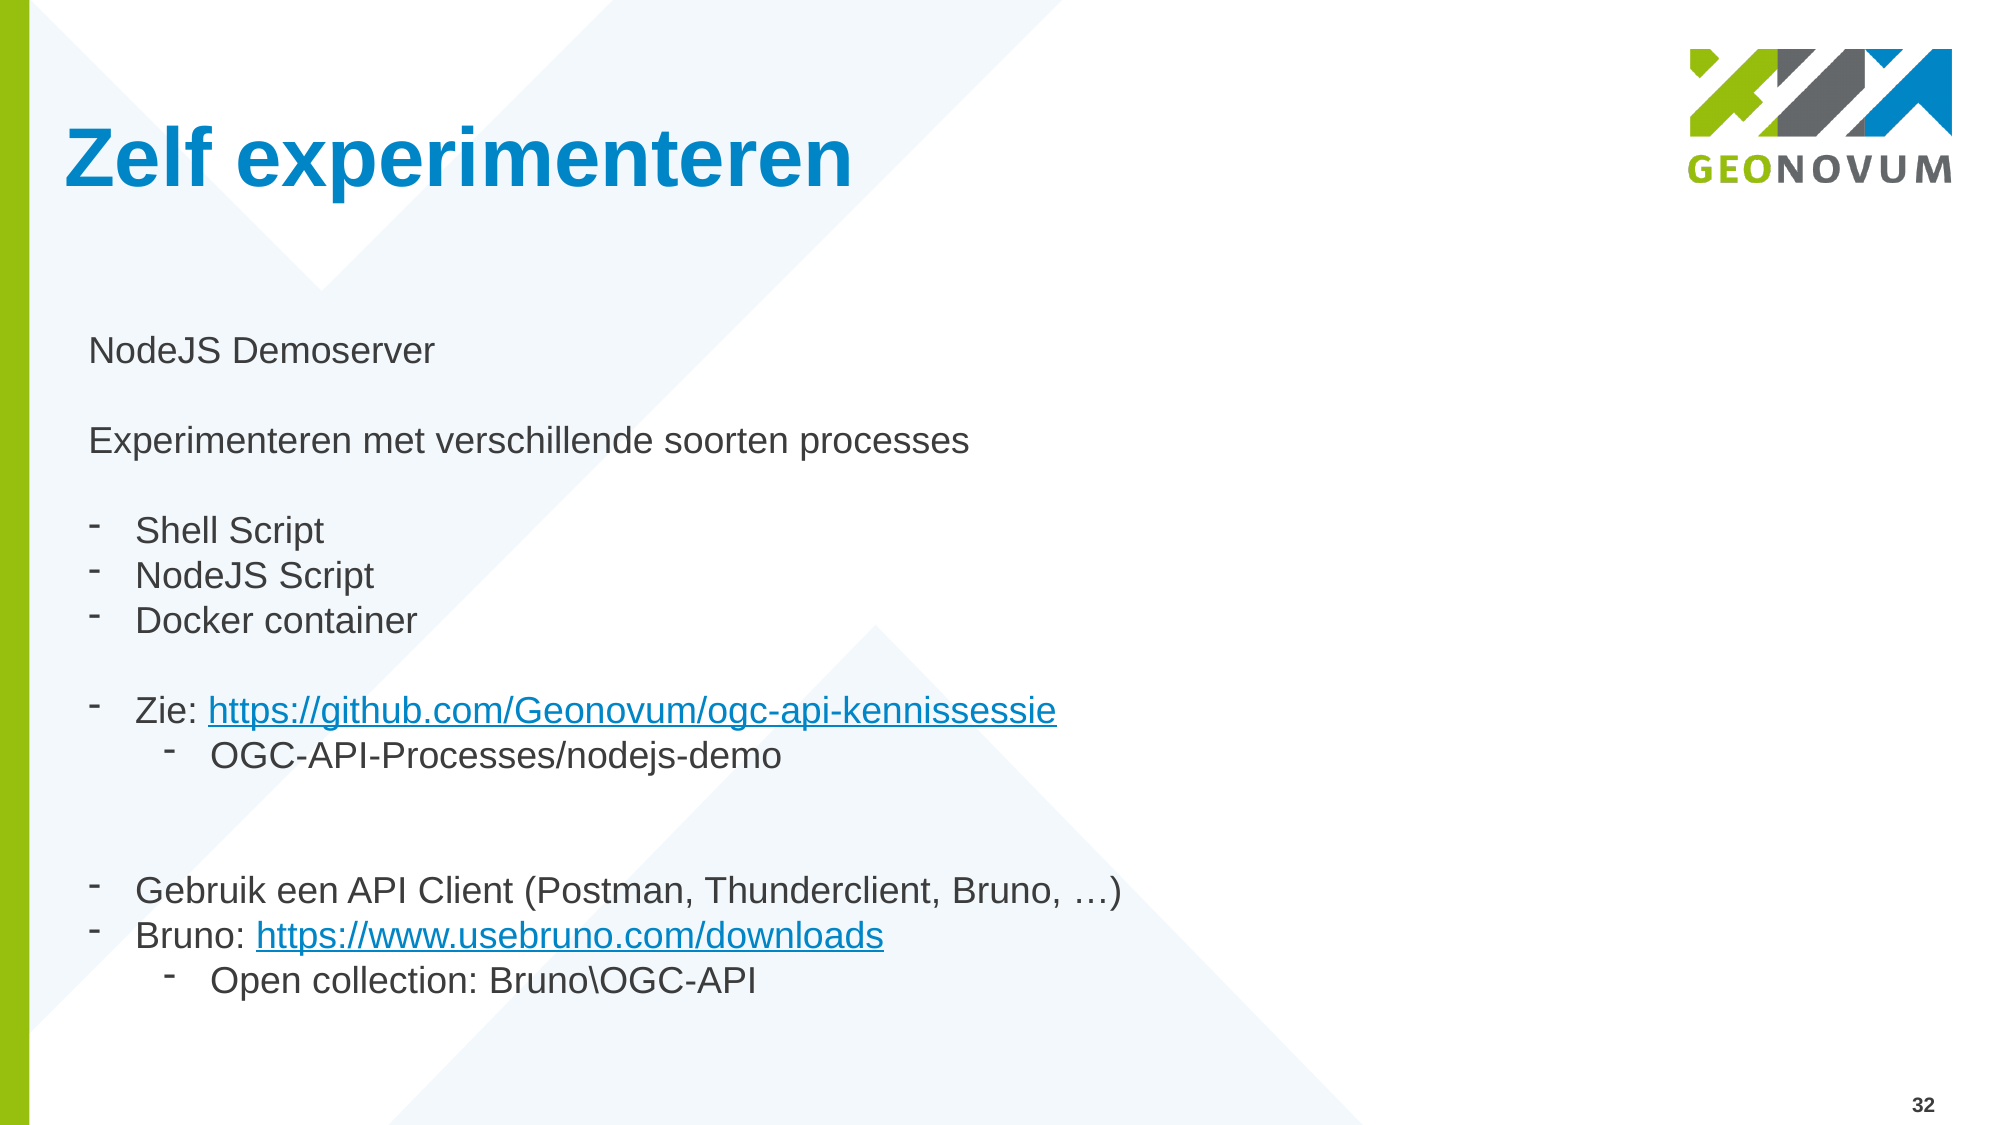

# Zelf experimenteren
NodeJS Demoserver

Experimenteren met verschillende soorten processes

Shell Script
NodeJS Script
Docker container

Zie: https://github.com/Geonovum/ogc-api-kennissessie
OGC-API-Processes/nodejs-demo

Gebruik een API Client (Postman, Thunderclient, Bruno, …)
Bruno: https://www.usebruno.com/downloads
Open collection: Bruno\OGC-API

32